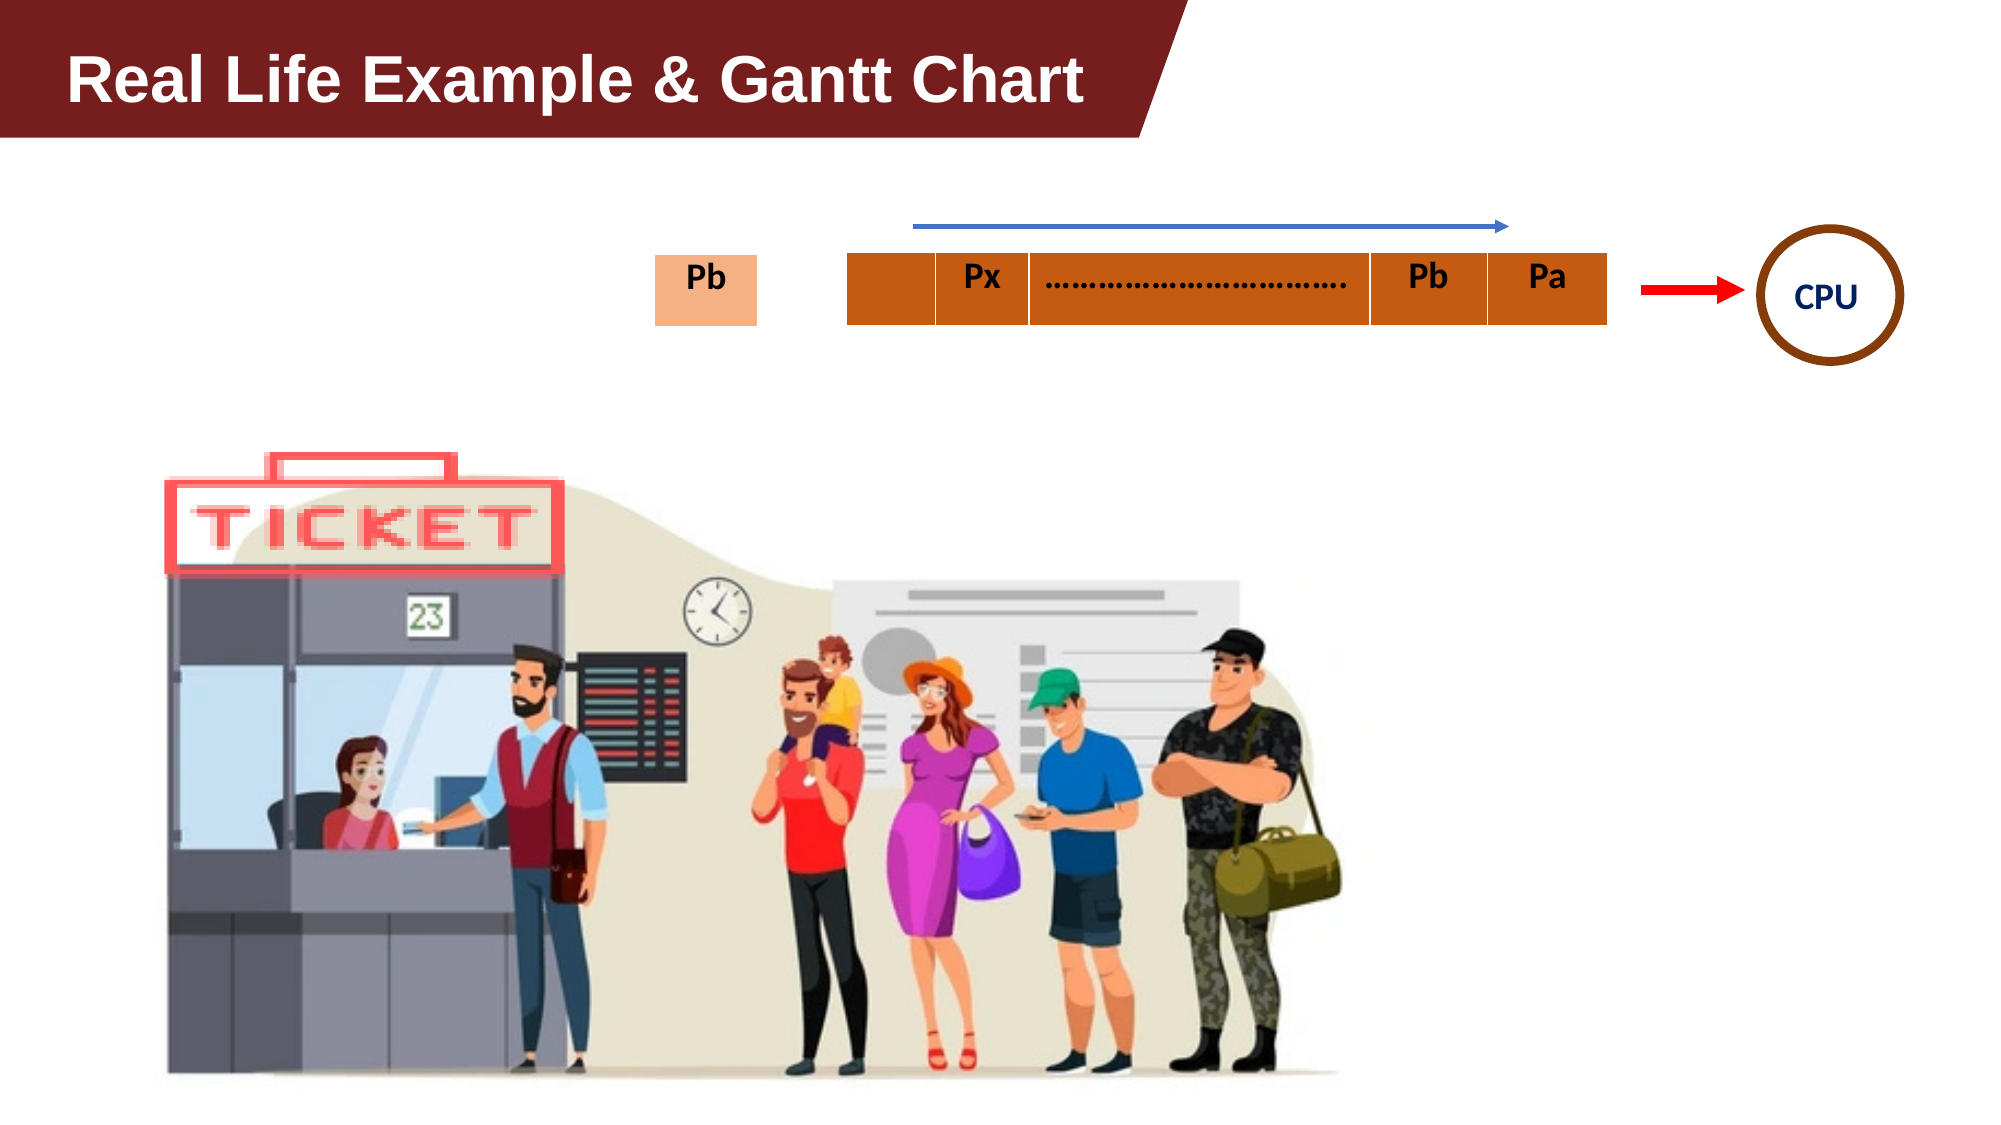

Real Life Example & Gantt Chart

|  | Px | ……………………………. | Pb | Pa |
| --- | --- | --- | --- | --- |
| Pb |
| --- |
CPU